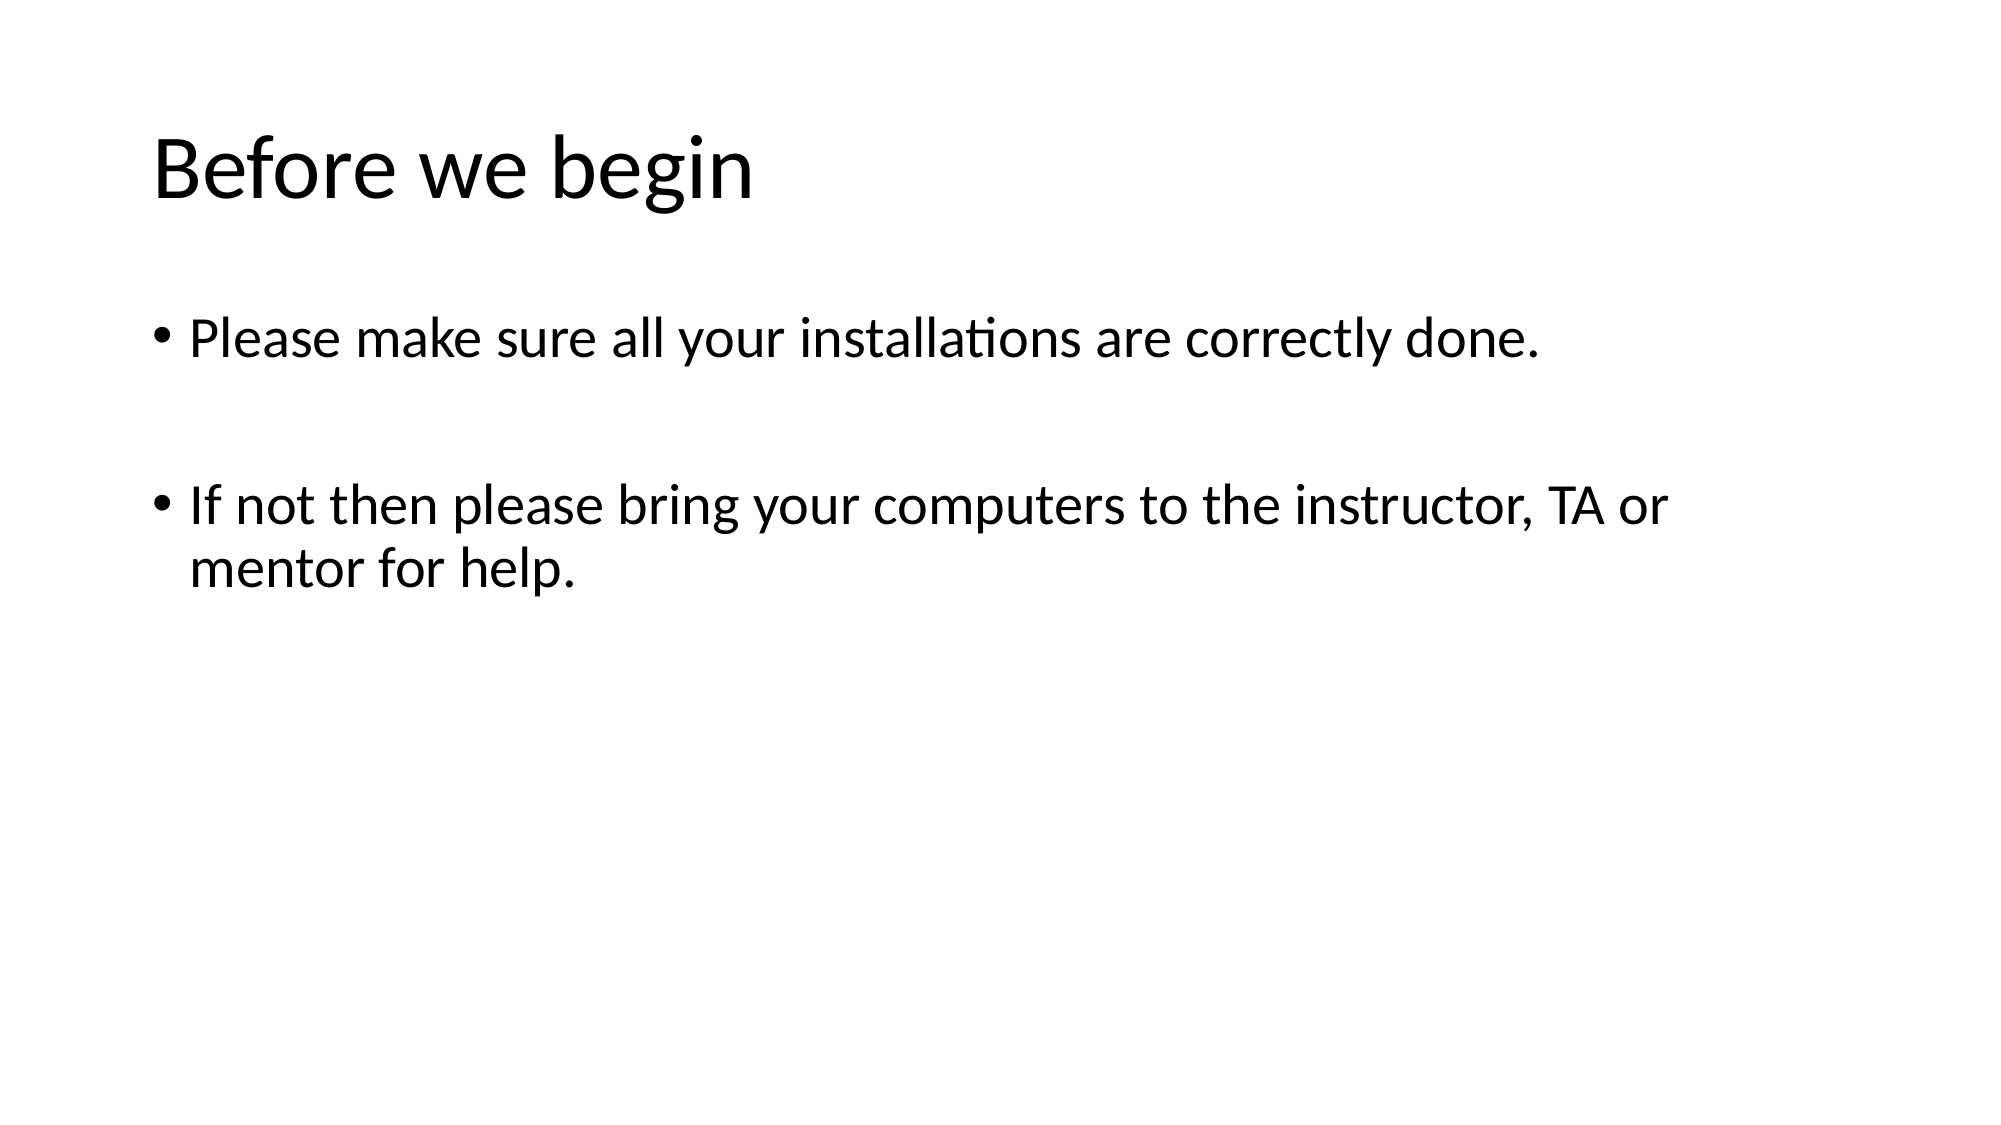

# Before we begin
Please make sure all your installations are correctly done.

If not then please bring your computers to the instructor, TA or mentor for help.